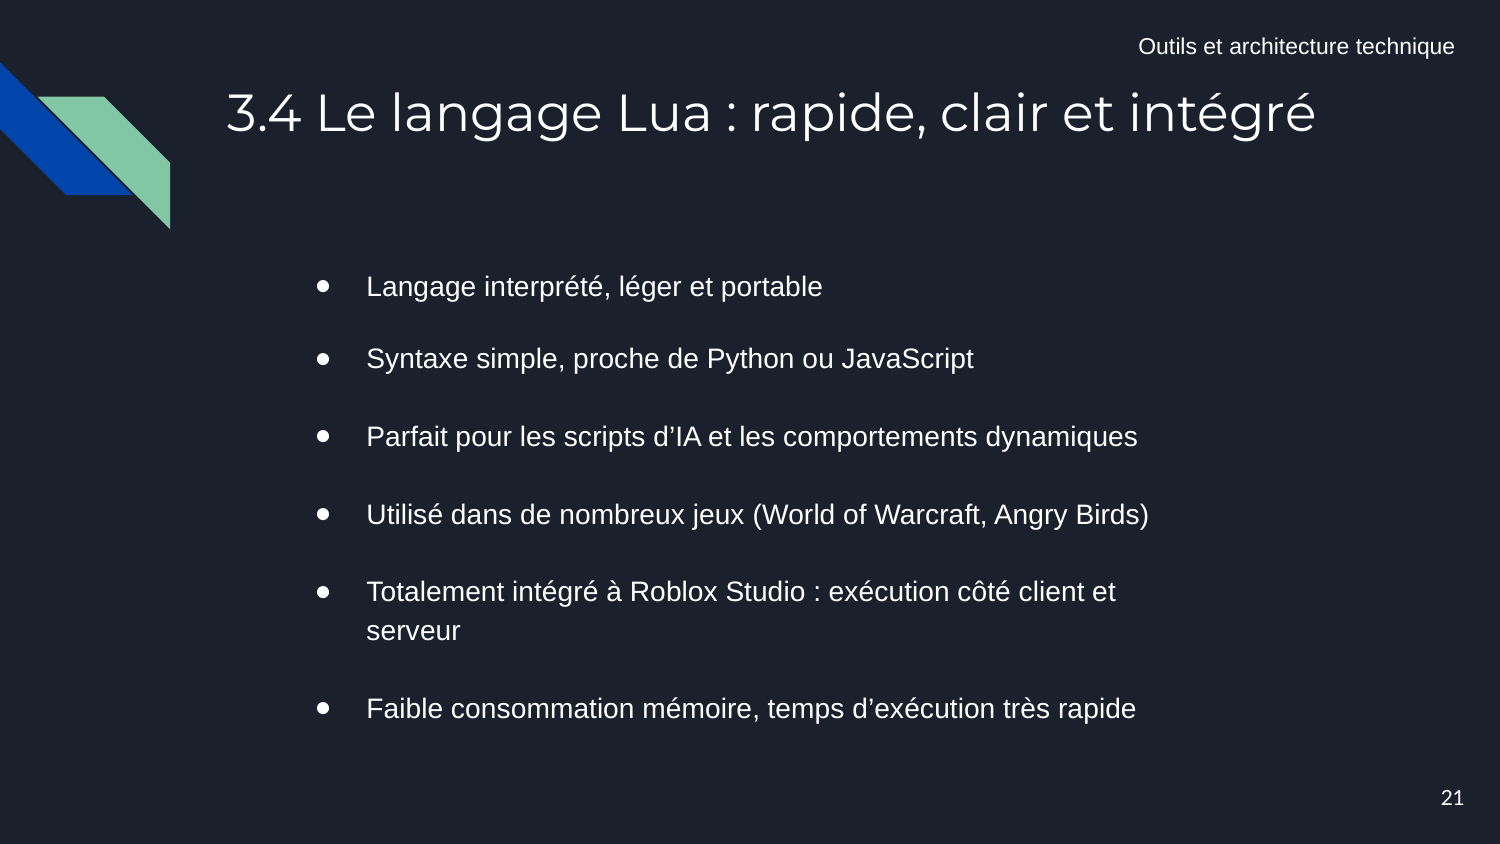

Outils et architecture technique

# 3.4 Le langage Lua : rapide, clair et intégré
Langage interprété, léger et portable
Syntaxe simple, proche de Python ou JavaScript
Parfait pour les scripts d’IA et les comportements dynamiques
Utilisé dans de nombreux jeux (World of Warcraft, Angry Birds)
Totalement intégré à Roblox Studio : exécution côté client et serveur
Faible consommation mémoire, temps d’exécution très rapide

21